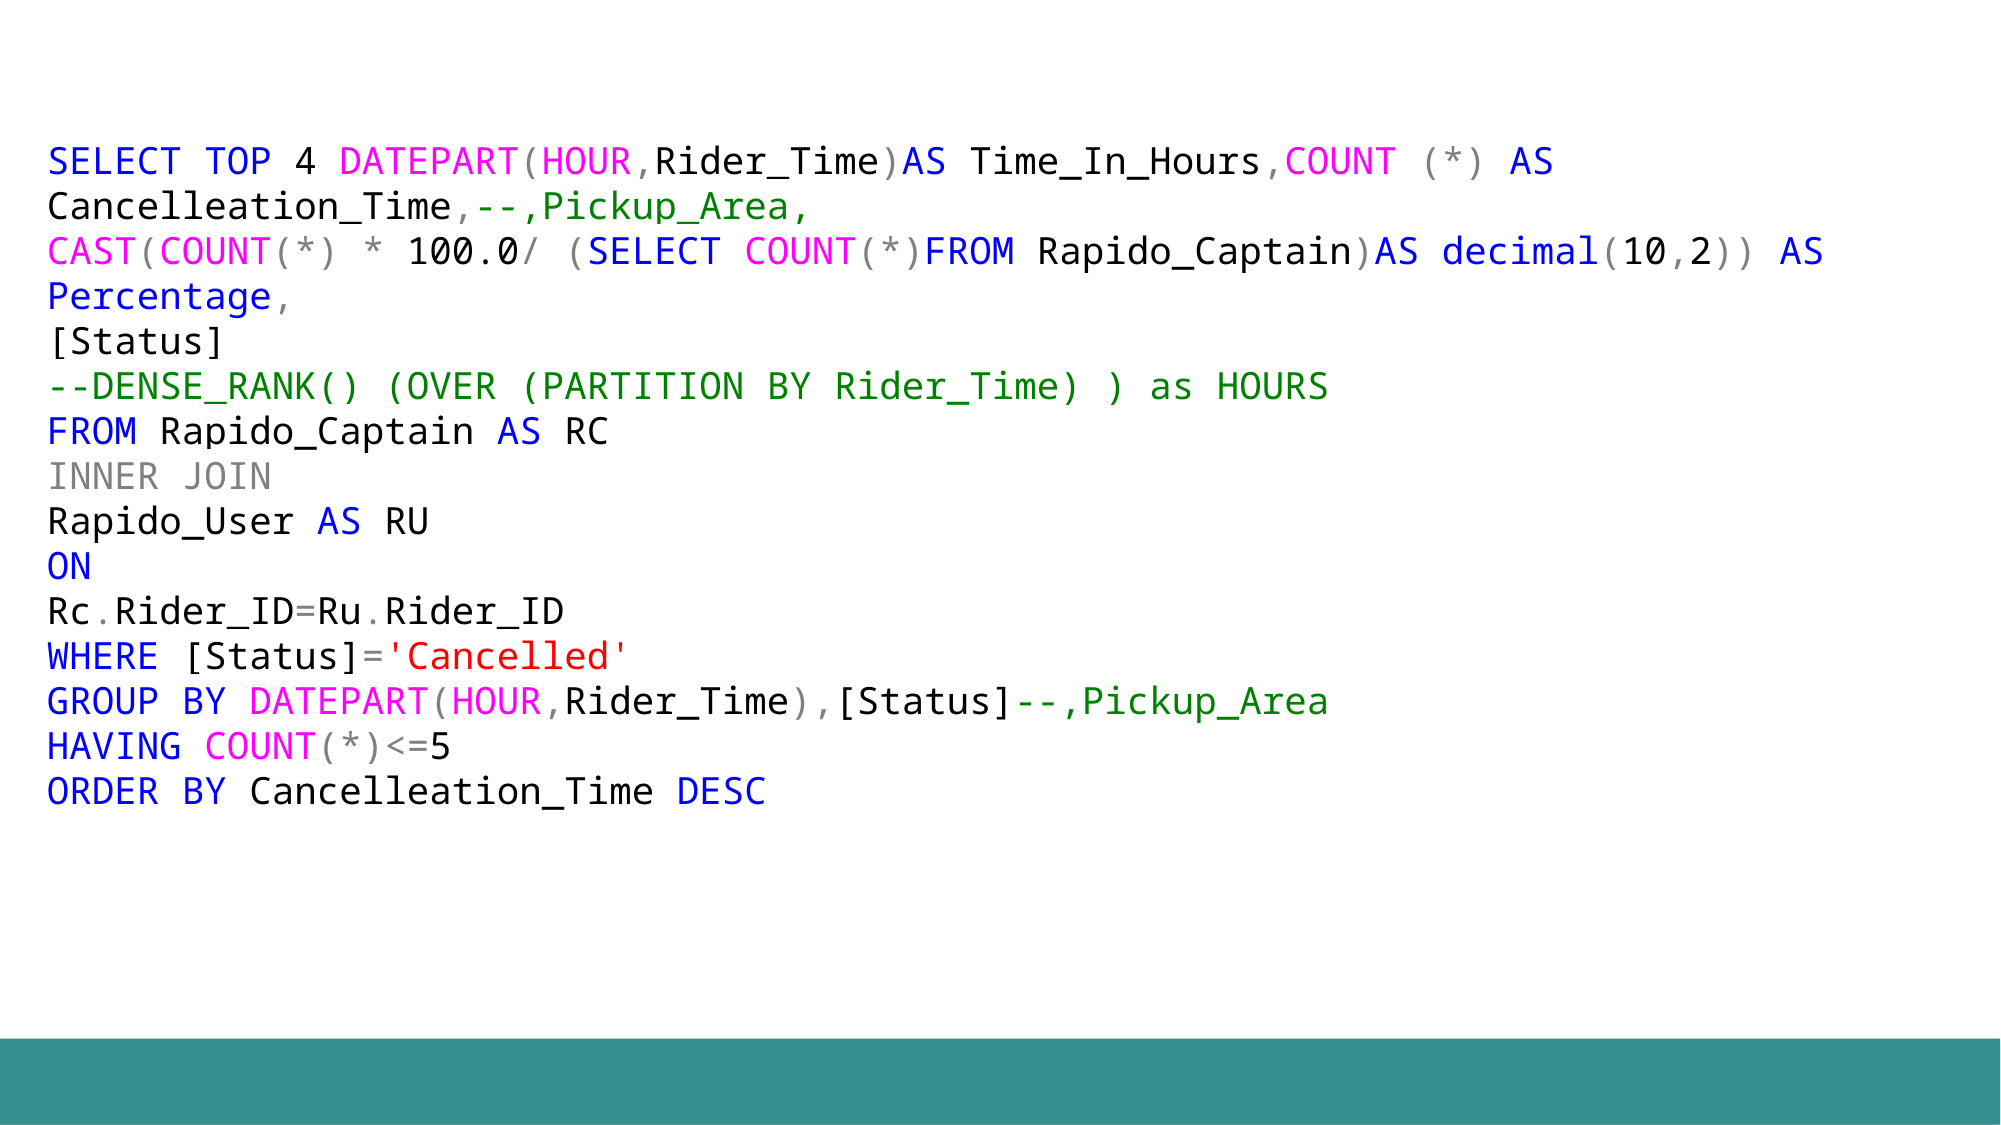

SELECT TOP 4 DATEPART(HOUR,Rider_Time)AS Time_In_Hours,COUNT (*) AS Cancelleation_Time,--,Pickup_Area,
CAST(COUNT(*) * 100.0/ (SELECT COUNT(*)FROM Rapido_Captain)AS decimal(10,2)) AS Percentage,
[Status]
--DENSE_RANK() (OVER (PARTITION BY Rider_Time) ) as HOURS
FROM Rapido_Captain AS RC
INNER JOIN
Rapido_User AS RU
ON
Rc.Rider_ID=Ru.Rider_ID
WHERE [Status]='Cancelled'
GROUP BY DATEPART(HOUR,Rider_Time),[Status]--,Pickup_Area
HAVING COUNT(*)<=5
ORDER BY Cancelleation_Time DESC